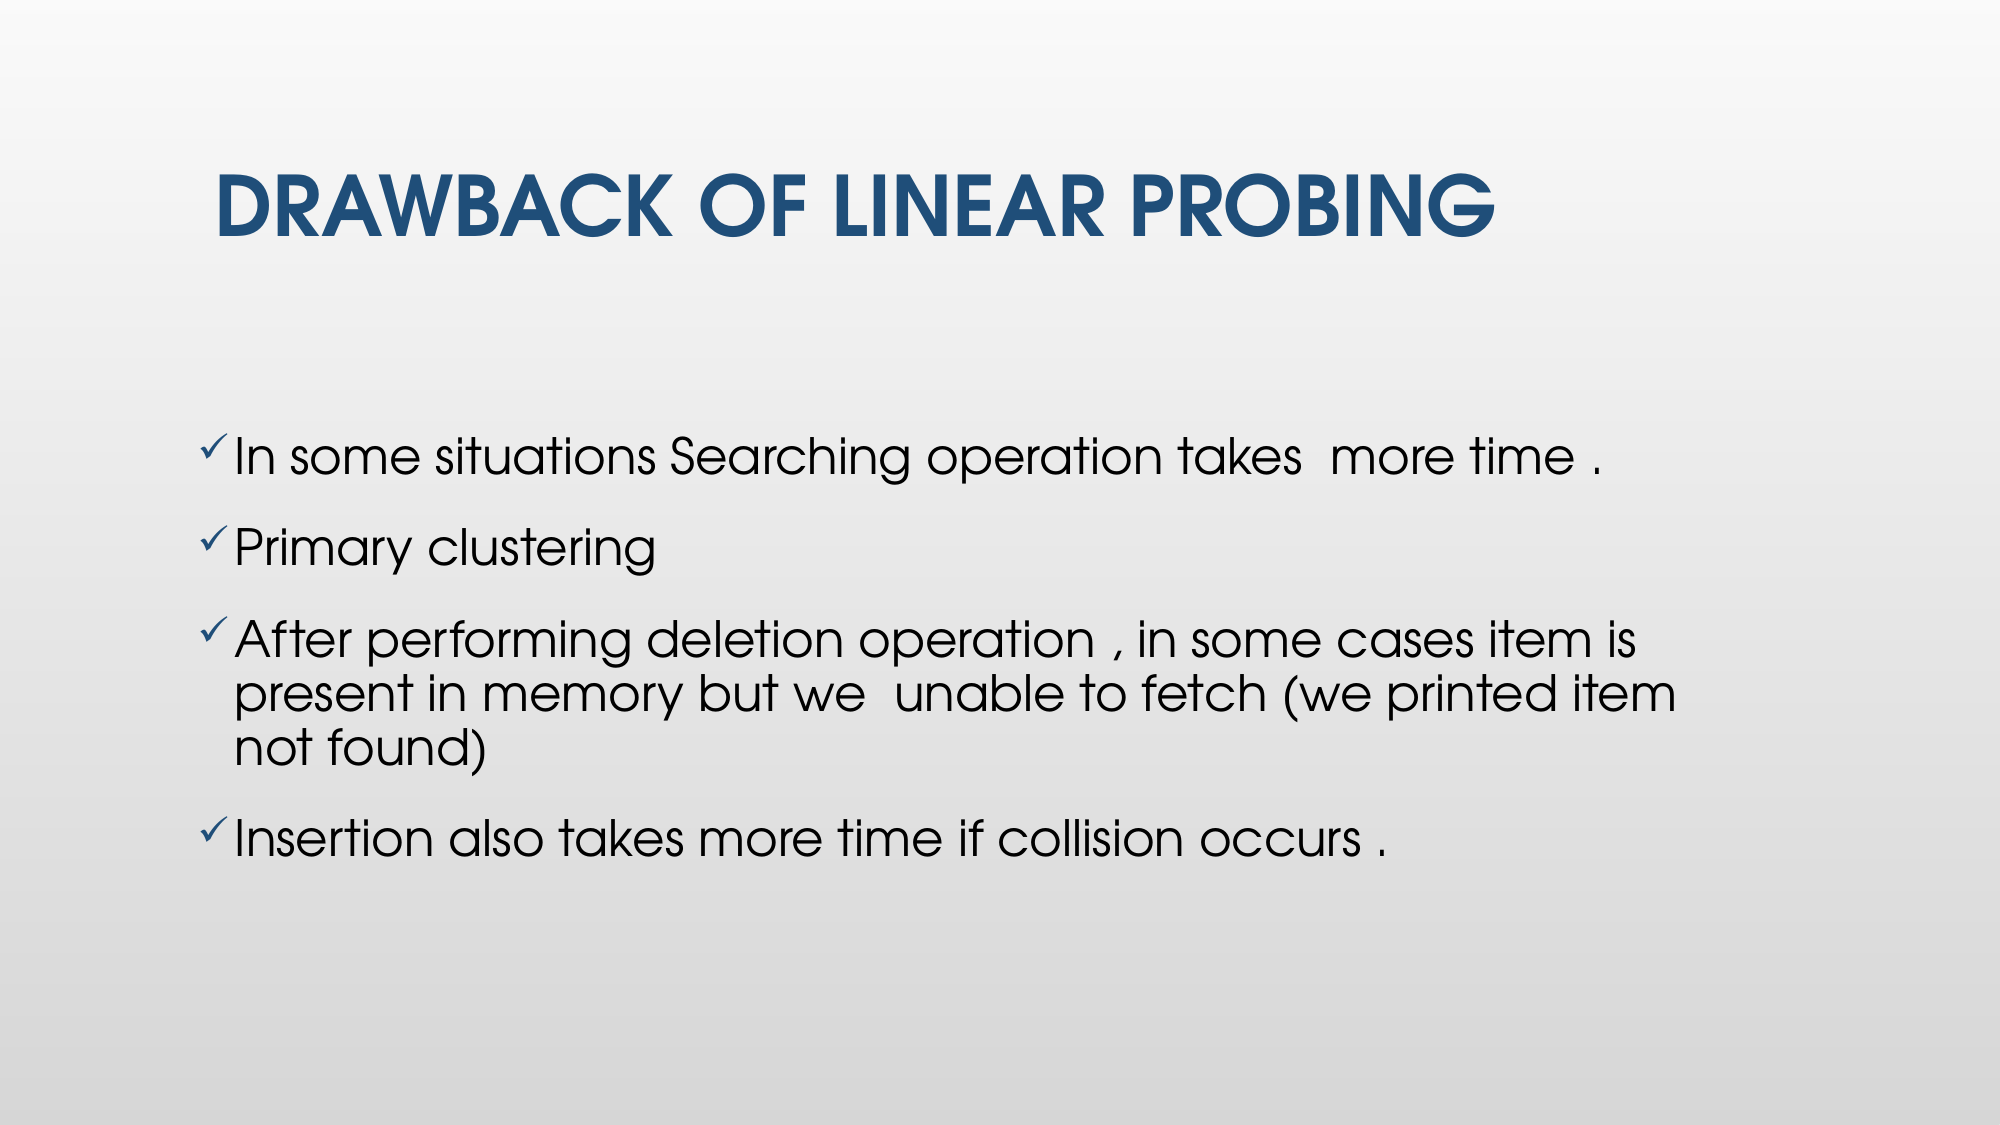

# Drawback of linear probing
In some situations Searching operation takes  more time .
Primary clustering
After performing deletion operation , in some cases item is present in memory but we  unable to fetch (we printed item not found)
Insertion also takes more time if collision occurs .